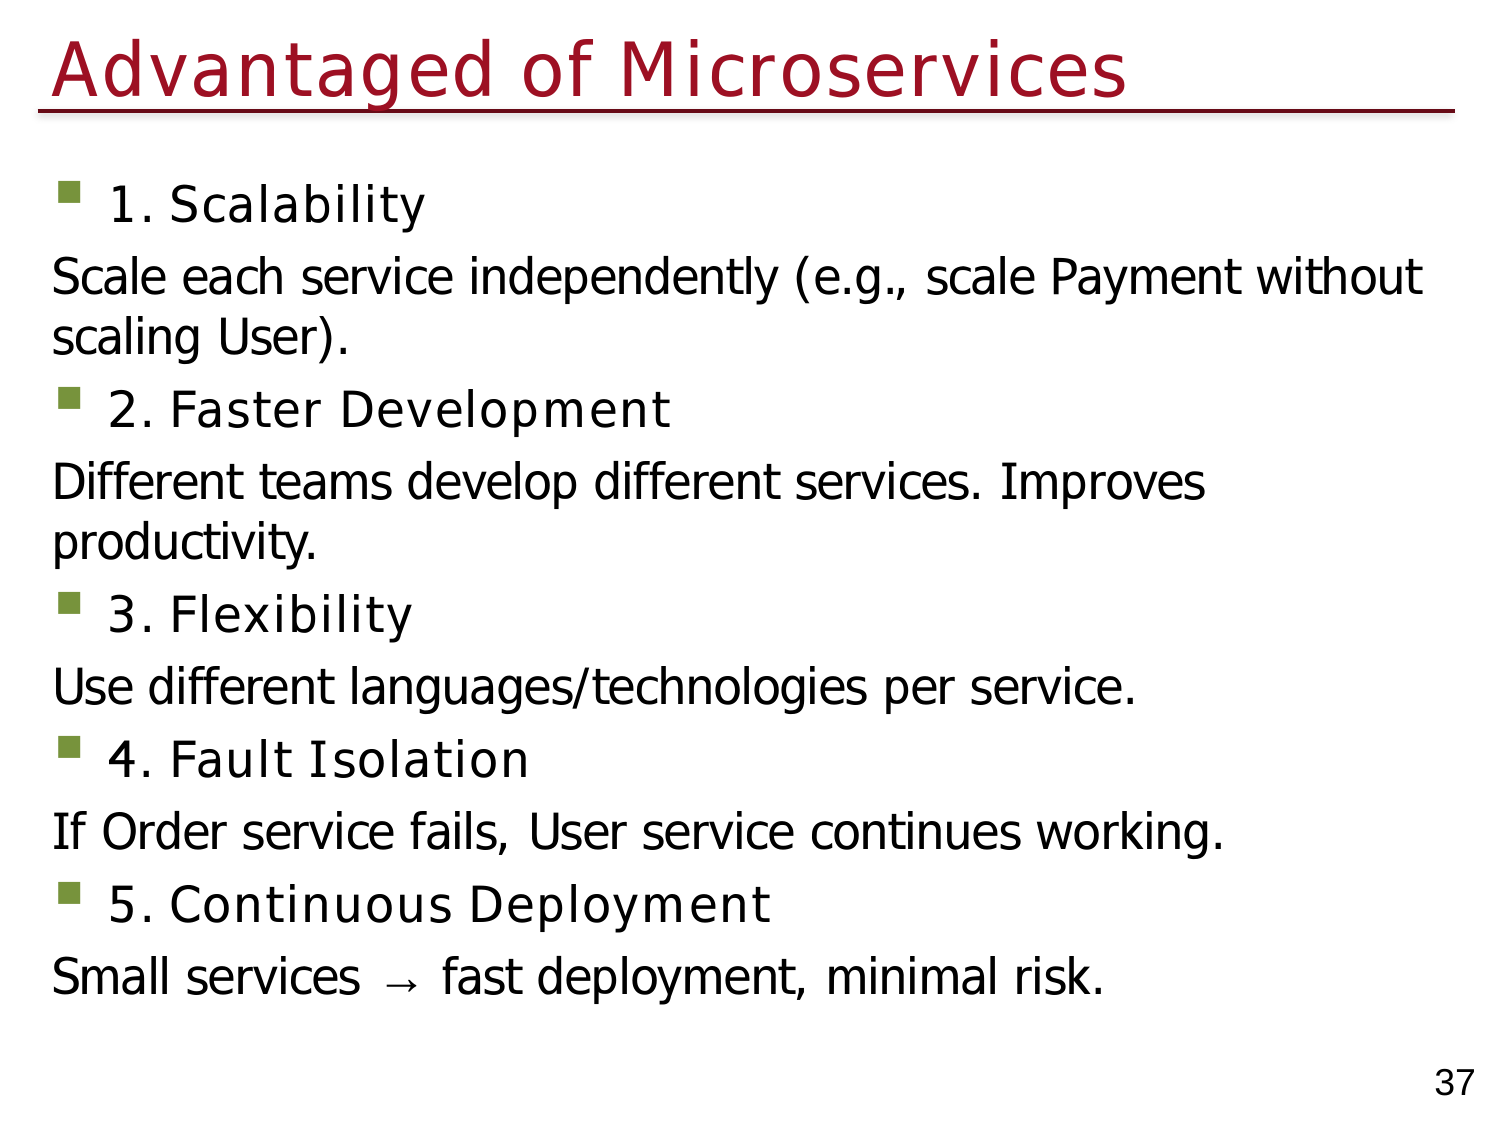

# Advantaged of Microservices
1. Scalability
Scale each service independently (e.g., scale Payment without scaling User).
2. Faster Development
Different teams develop different services. Improves productivity.
3. Flexibility
Use different languages/technologies per service.
4. Fault Isolation
If Order service fails, User service continues working.
5. Continuous Deployment
Small services → fast deployment, minimal risk.

37